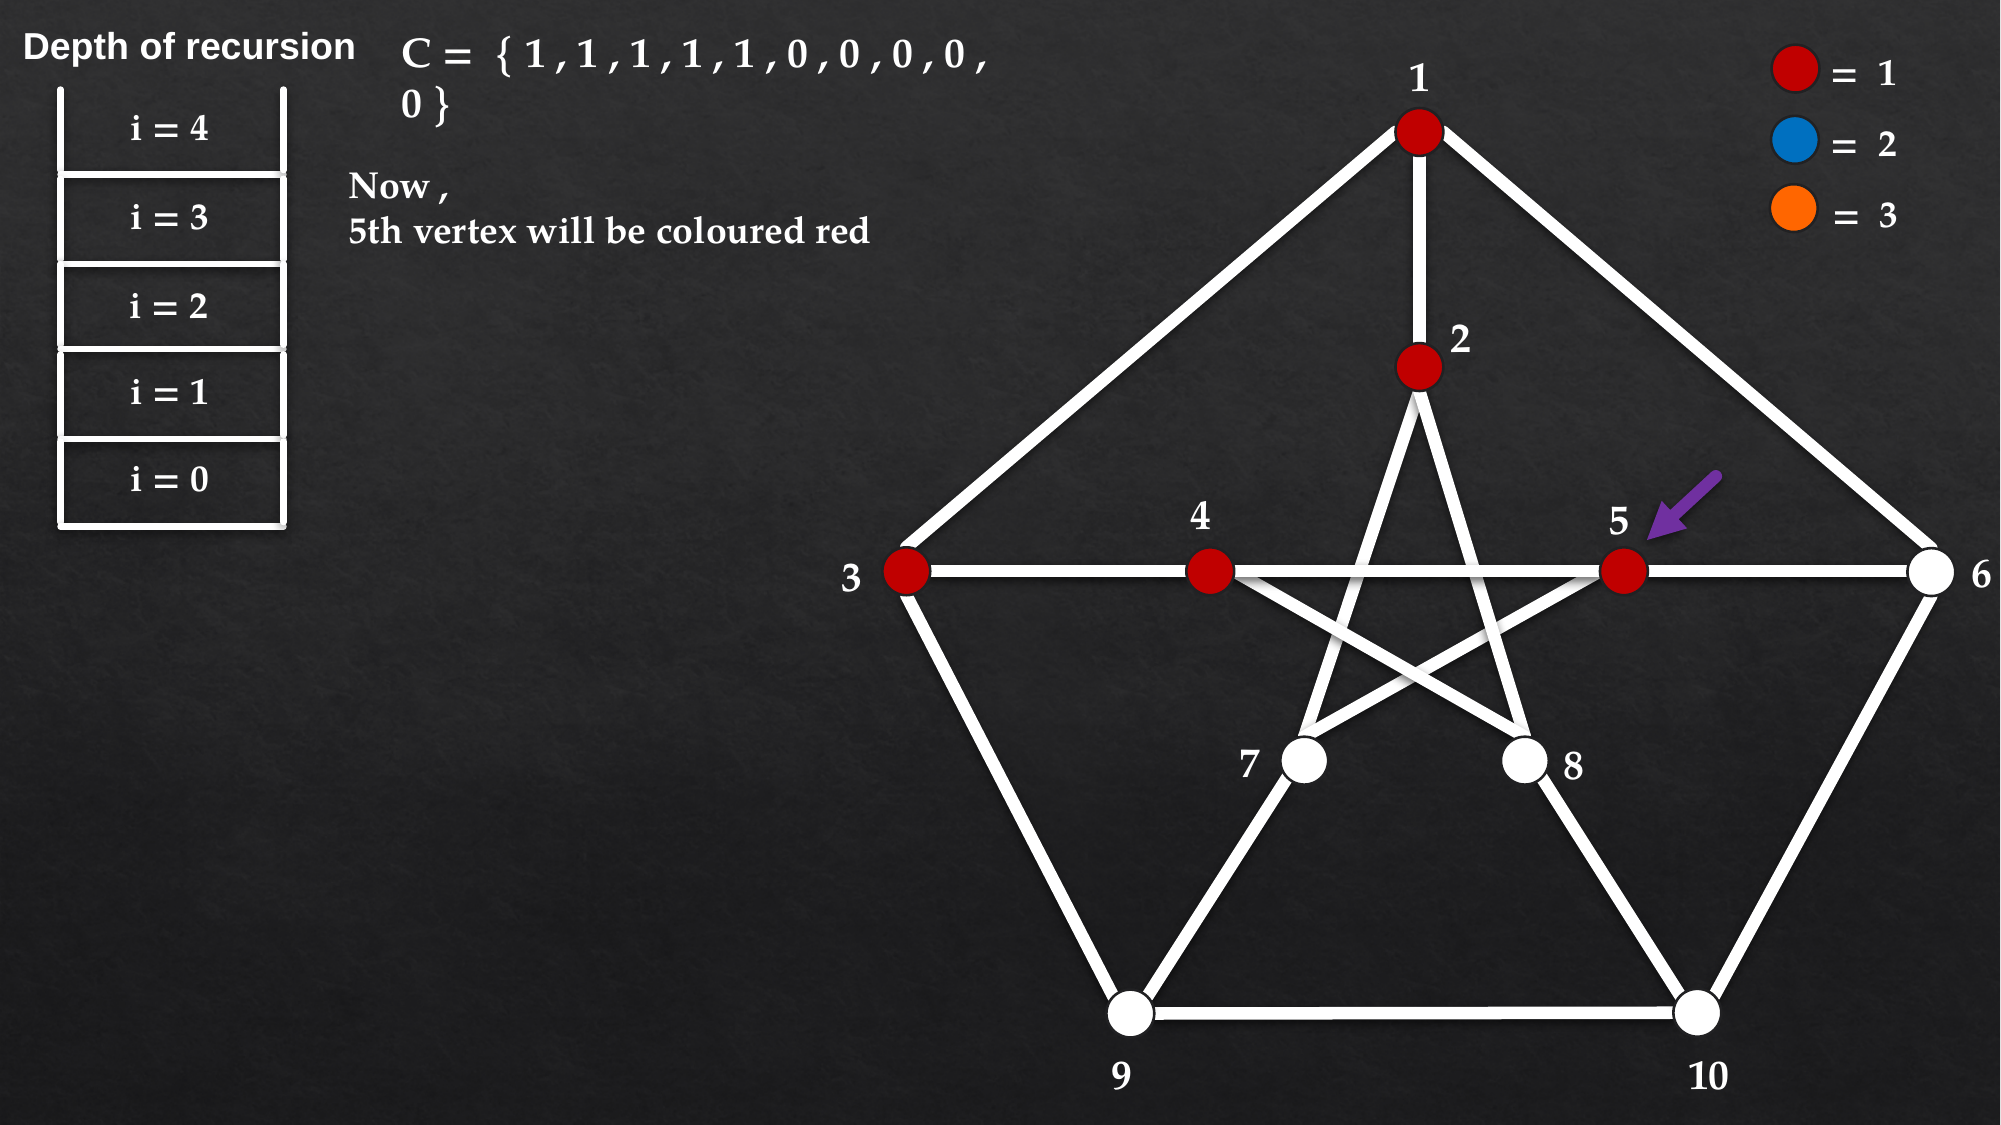

Depth of recursion
C =  { 1 , 1 , 1 , 1 , 1 , 0 , 0 , 0 , 0 , 0 }
=  1
1

i = 4

=  2

Now ,
5th vertex will be coloured red
=  3

i = 3
i = 2
2

i = 1
i = 0
4
5
6
3

7
8

9
10